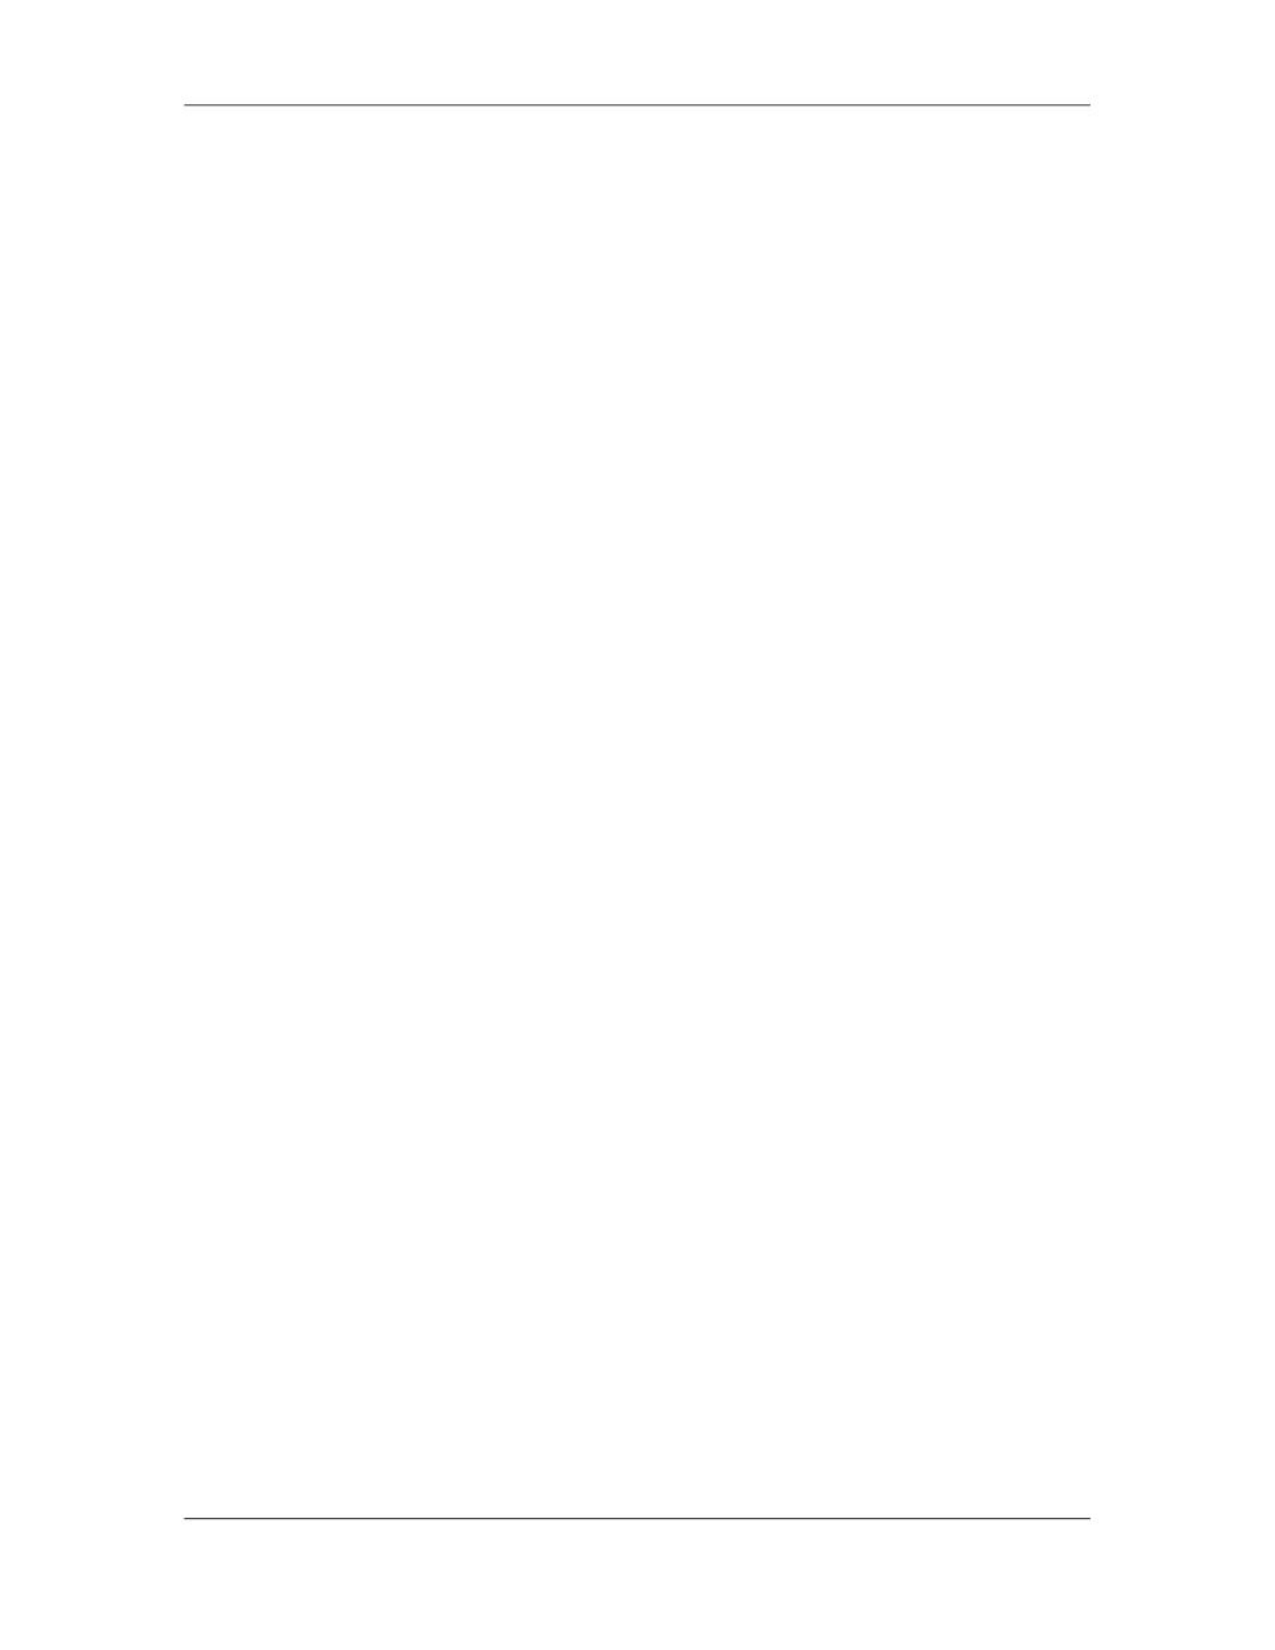

Software Project Management (CS615)

																																																																																																																								1.							Implementation Planning

																																																																																																																								2.							Computer Program Design
																																																																																																																								3.							User Review

																																																																																																																								4.							Equipment Acquisition and Installation
																																																																																																																								5.							Coding and Debugging

																																																																																																																								6.							Computer Program Testing
																																																																																																																								7.							System Testing

																																																																																																																								8.							Reference Manual Preparation
																																																																																																																								9.							Personnel Training

																																																																																																																								10.		Changeover Plan Preparation
																																																																																																																								11.		Development Phase Report Preparation

																																																																																																																								12.		User Acceptance Review

																																																																																																																								E. Operation Phase
																																																																																																																								1.							System Changeover

																																																																																																																								2.							Routine Operation
																																																																																																																								3.							System Performance Evaluation

																																																																																																																								4.							System Changes/Enhancements

																																																																											1.10 										Software Development Lifecycle

																																																																																										⇒					Water Fall Theme

																																																																																																									Software development, just like most other activities, has a beginning, middle and
																																																																																																									an end. The end of one development activity is sometimes perceived as being

																																																																																																									linked to the beginning of a new development activity thus producing a cycle of
																																																																																																									beginning-middle-end, link, beginning-middle-end, link, and so forth. This view

																																																																																																									of software development is referred to as the software development life cycle.

																																																																																																									There are many variations of the software development life cycle. Figure 1
																																																																																																									presents a simple life cycle that was common during the first few decades of

																																																																																																									software development. In those early days of software development, the
																																																																																																									programmer would create programs by iterating from code to fix then back to

																																																																																																									code, and then to fix again, until something acceptable was (hopefully) produced.
																																																																																																									At the start of the cycle, there was usually no clear concept of what was required,

																																																																																																									and the basic development procedure was a form of 'let's see what we can do'
																																																																																																									approach.

																																																																																																									The software development method represented by the development cycle in Fig.1

																																																																																																									is often referred to as the code and fix method (for obvious reasons). Software
																																																																																																									development methodologies have come a long way since the days of code and fix,

																																																																																																									though it is surprising how much software is still being developed this way.

																																																																																																									Successful management of any project, especially software projects, requires
																																																																																																									planning, and planning is impossible with code and fix, which is totally

																																																																																																									unpredictable. Management of software development within an engineering

																																																																																								                                                                                                                                 17

																																																																																																																																																																																						© Copyright Virtual University of Pakistan